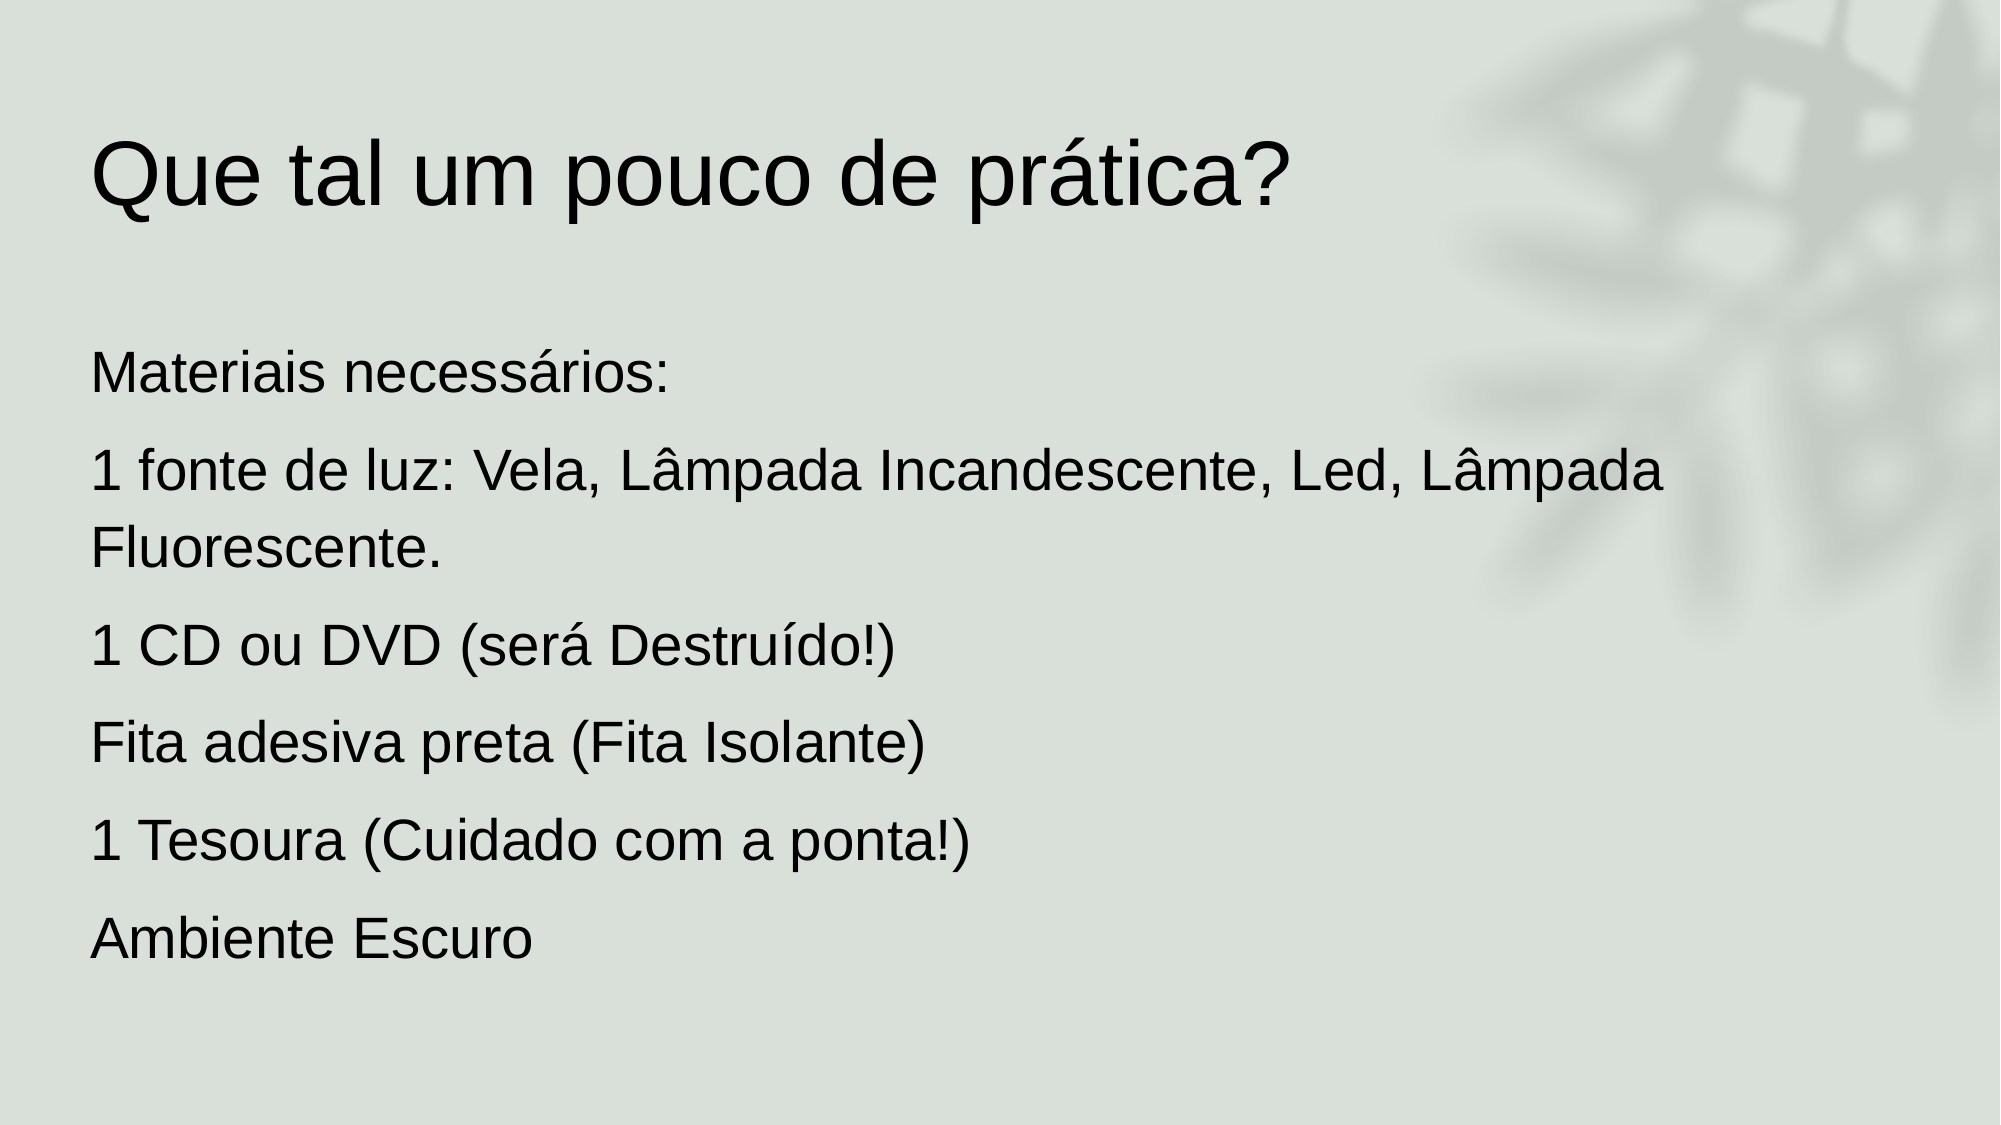

# Que tal um pouco de prática?
Materiais necessários:
1 fonte de luz: Vela, Lâmpada Incandescente, Led, Lâmpada Fluorescente.
1 CD ou DVD (será Destruído!)
Fita adesiva preta (Fita Isolante)
1 Tesoura (Cuidado com a ponta!)
Ambiente Escuro